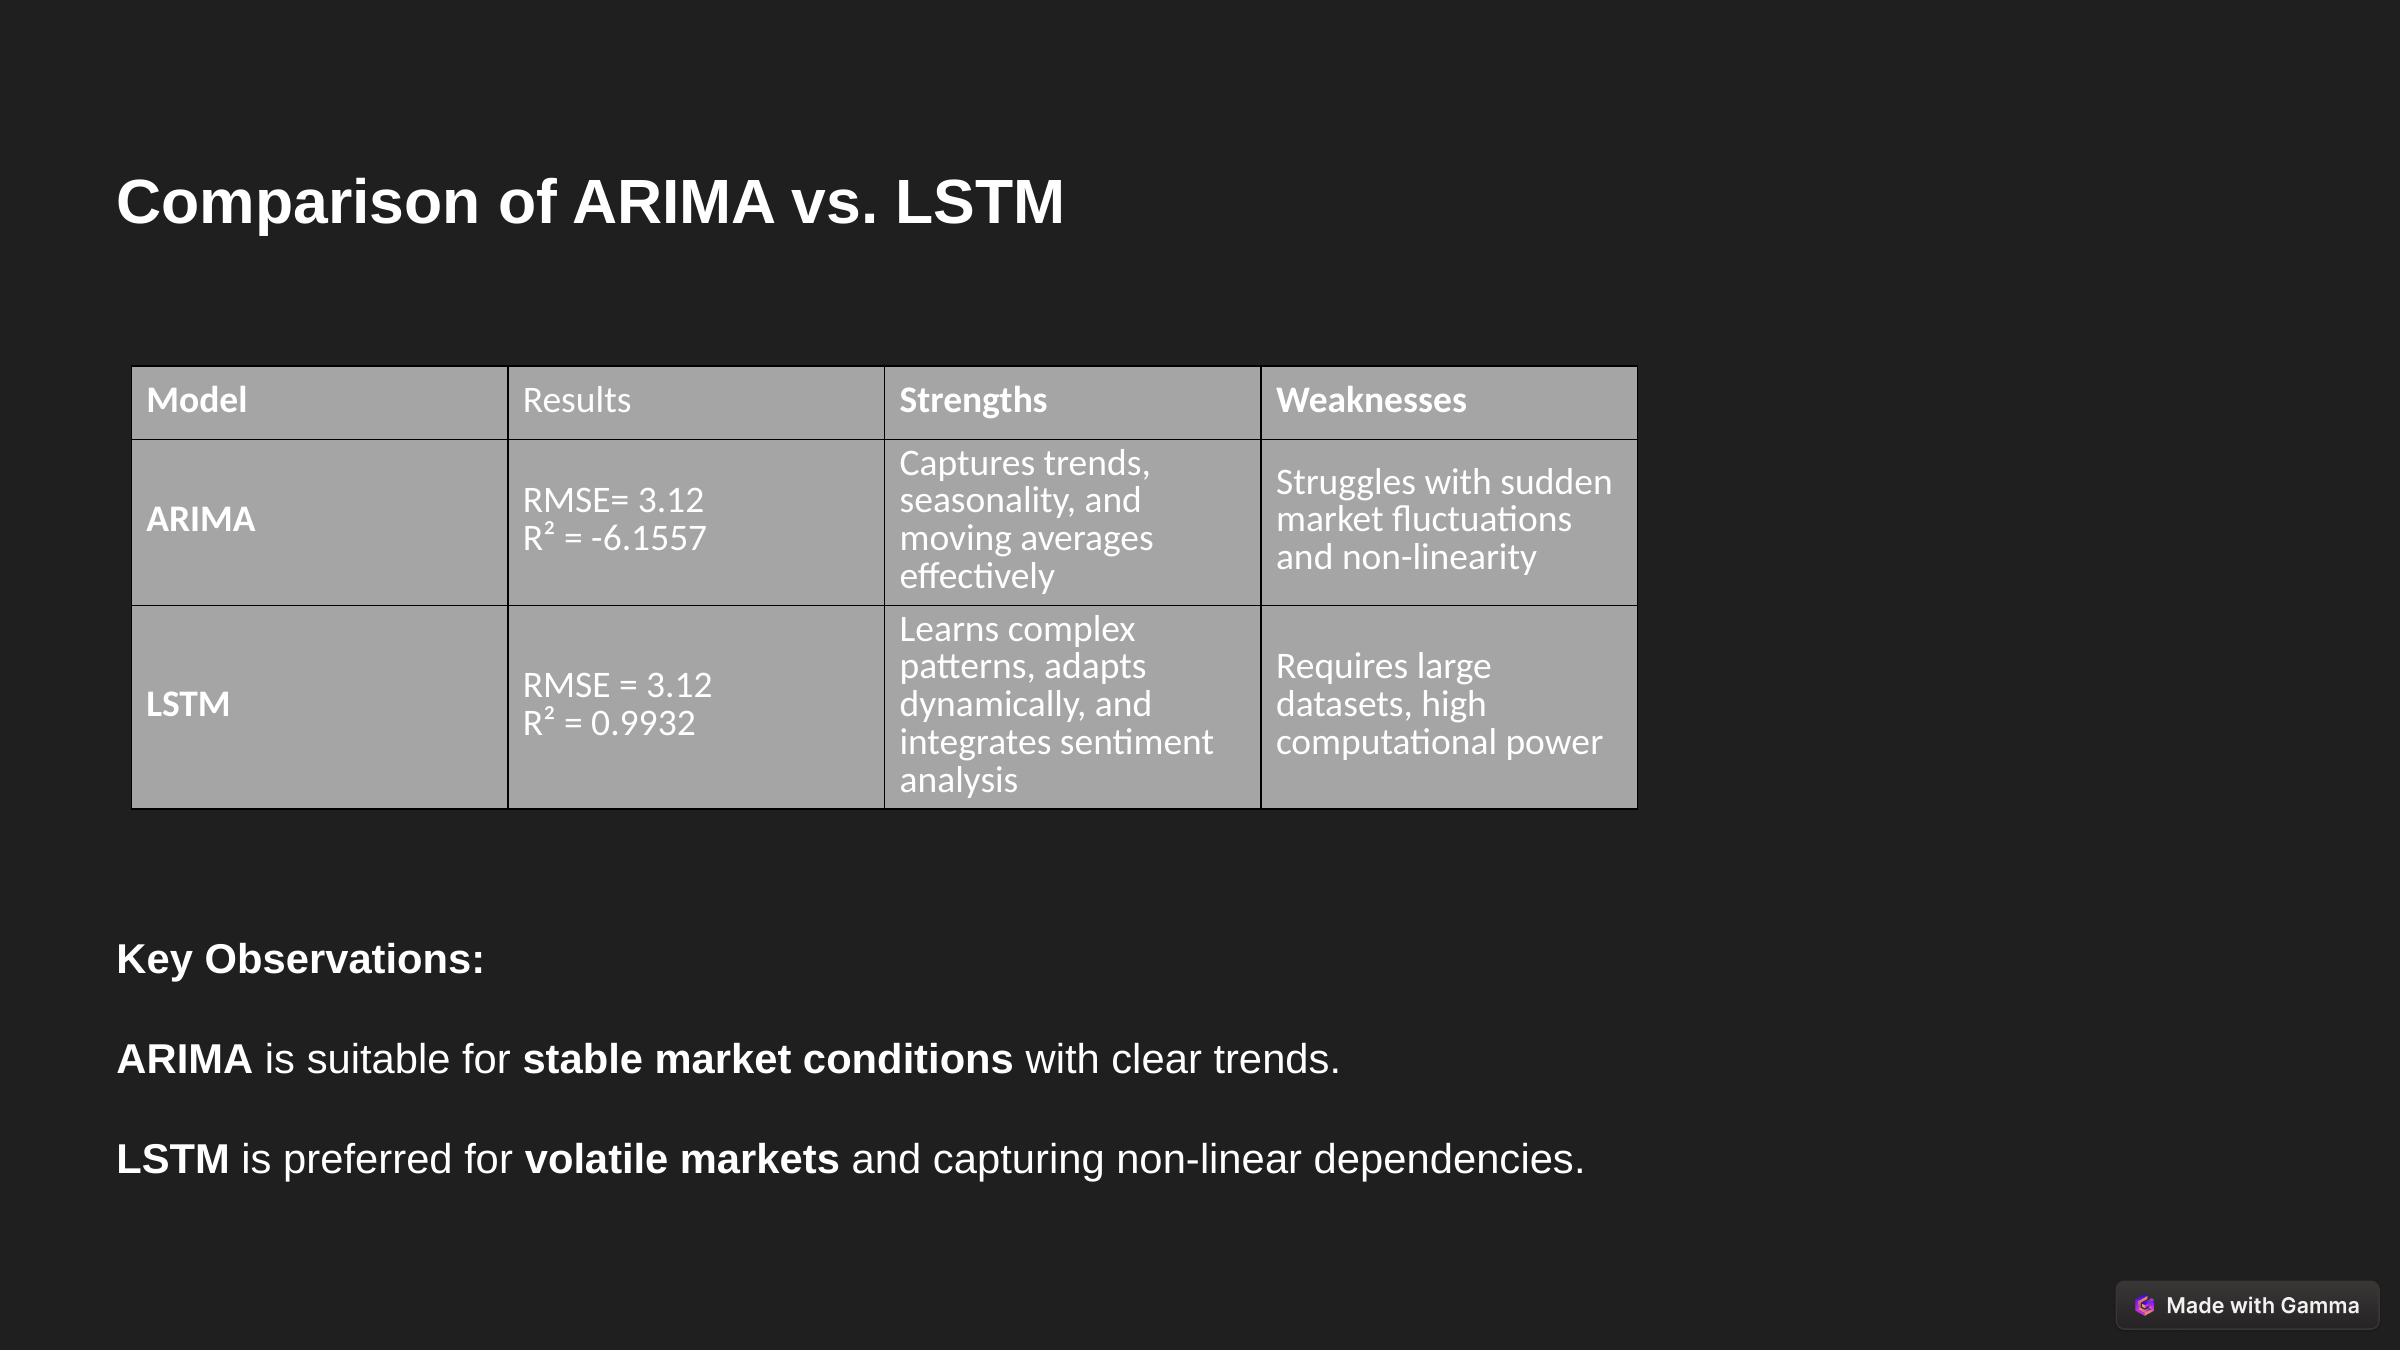

Comparison of ARIMA vs. LSTM

| Model | Results | Strengths | Weaknesses |
| --- | --- | --- | --- |
| ARIMA | RMSE= 3.12 R² = -6.1557 | Captures trends, seasonality, and moving averages effectively | Struggles with sudden market fluctuations and non-linearity |
| LSTM | RMSE = 3.12 R² = 0.9932 | Learns complex patterns, adapts dynamically, and integrates sentiment analysis | Requires large datasets, high computational power |
Key Observations:

ARIMA is suitable for stable market conditions with clear trends.

LSTM is preferred for volatile markets and capturing non-linear dependencies.